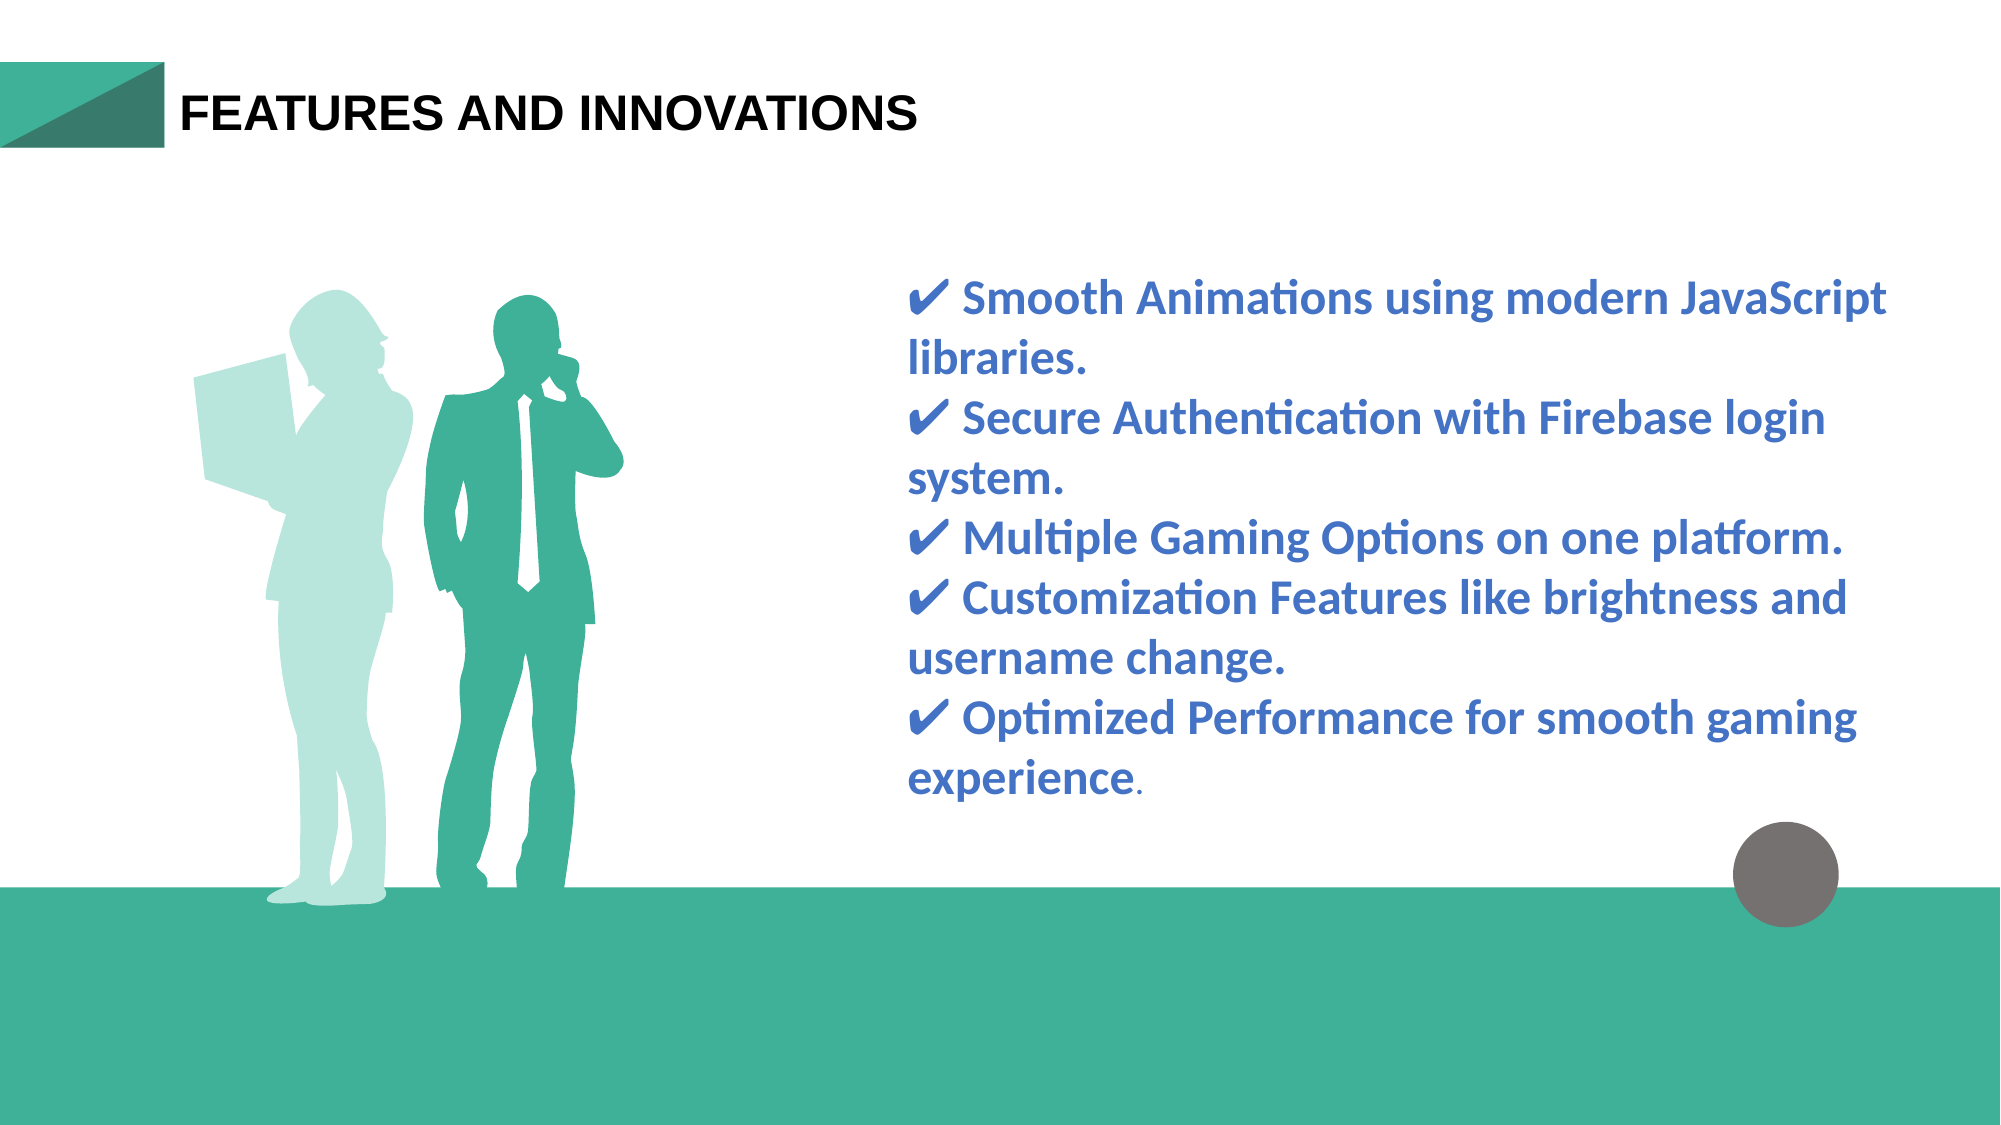

FEATURES AND INNOVATIONS

✔ Smooth Animations using modern JavaScript libraries.
✔ Secure Authentication with Firebase login system.
✔ Multiple Gaming Options on one platform.
✔ Customization Features like brightness and username change.
✔ Optimized Performance for smooth gaming experience.